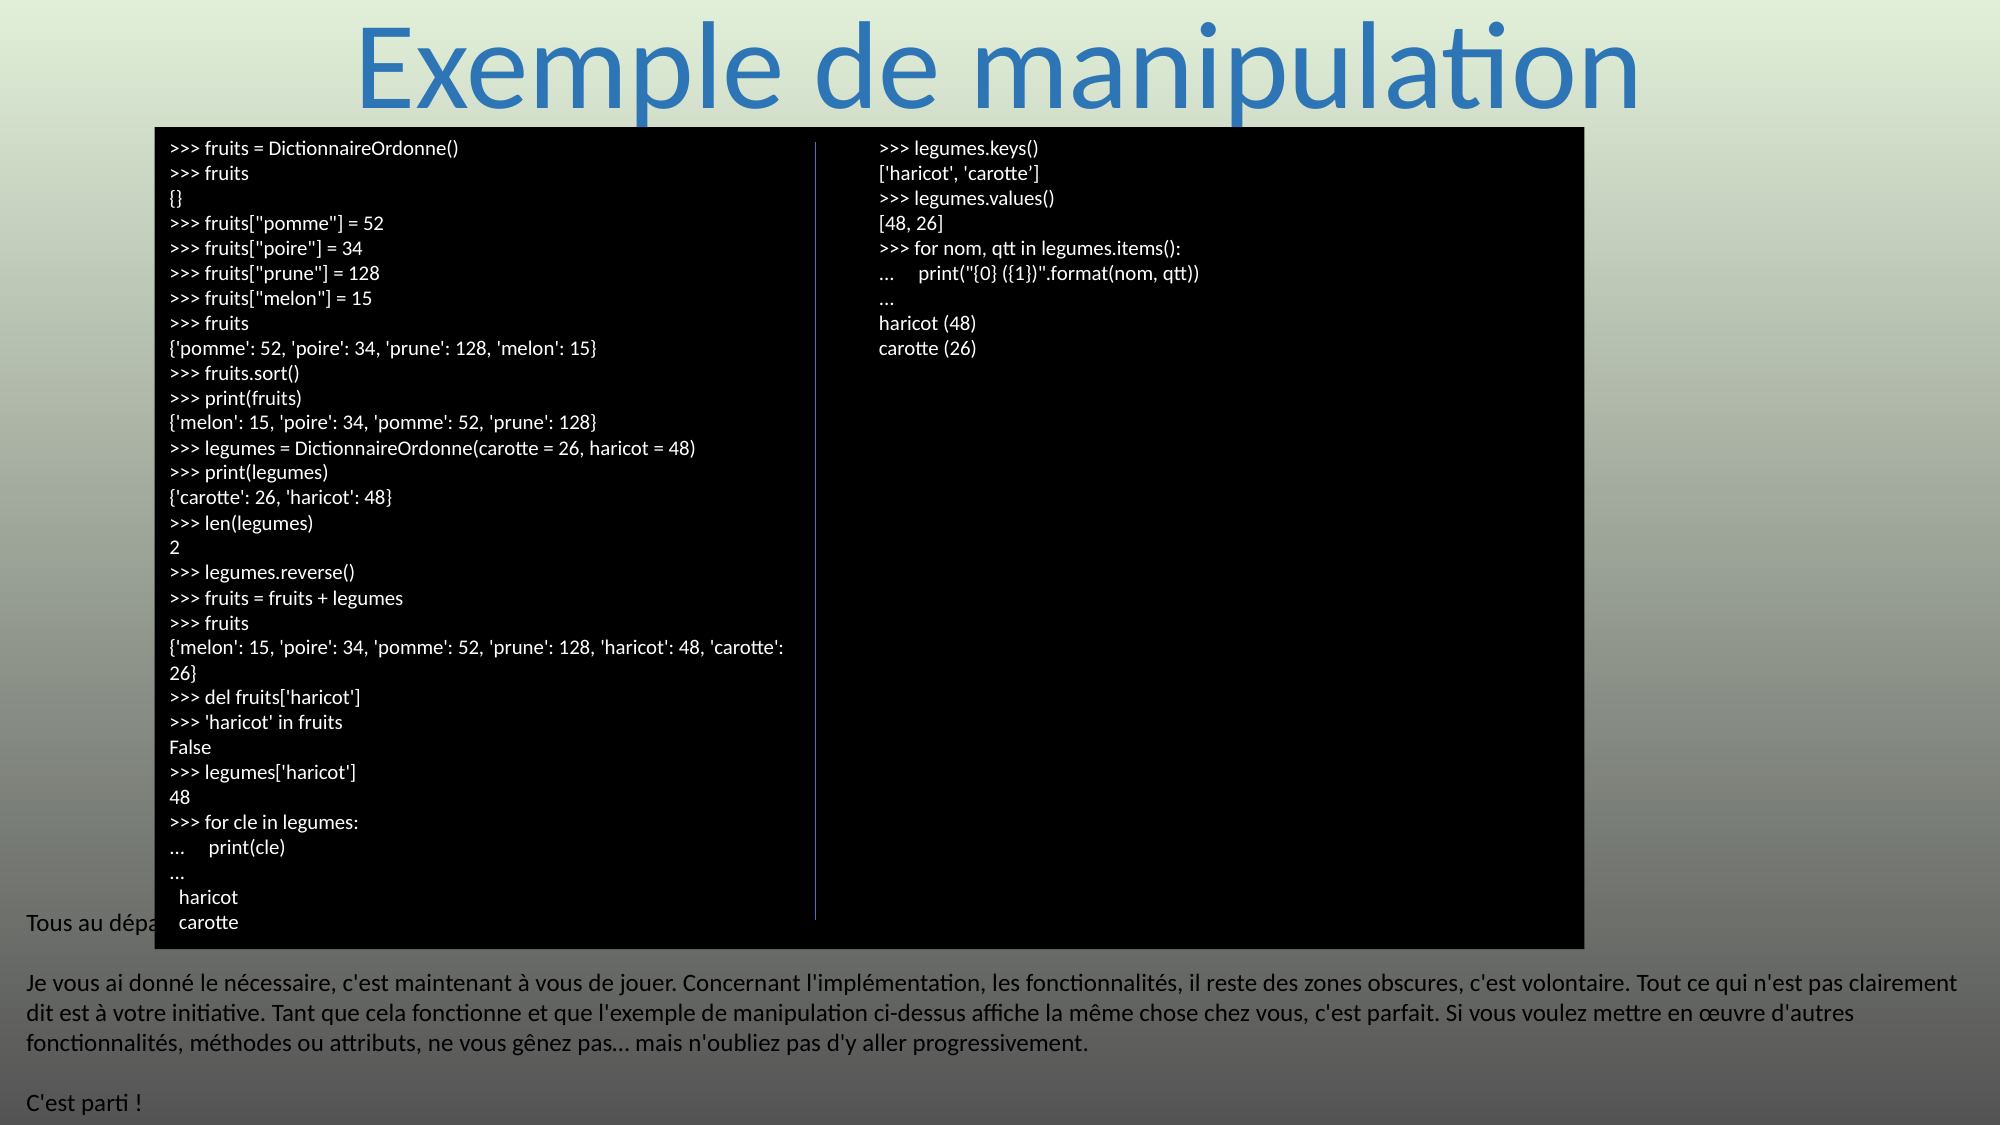

# Exemple de manipulation
>>> fruits = DictionnaireOrdonne()
>>> fruits
{}
>>> fruits["pomme"] = 52
>>> fruits["poire"] = 34
>>> fruits["prune"] = 128
>>> fruits["melon"] = 15
>>> fruits
{'pomme': 52, 'poire': 34, 'prune': 128, 'melon': 15}
>>> fruits.sort()
>>> print(fruits)
{'melon': 15, 'poire': 34, 'pomme': 52, 'prune': 128}
>>> legumes = DictionnaireOrdonne(carotte = 26, haricot = 48)
>>> print(legumes)
{'carotte': 26, 'haricot': 48}
>>> len(legumes)
2
>>> legumes.reverse()
>>> fruits = fruits + legumes
>>> fruits
{'melon': 15, 'poire': 34, 'pomme': 52, 'prune': 128, 'haricot': 48, 'carotte':
26}
>>> del fruits['haricot']
>>> 'haricot' in fruits
False
>>> legumes['haricot']
48
>>> for cle in legumes:
...     print(cle)
...
  haricot
  carotte
  >>> legumes.keys()
  ['haricot', 'carotte’]
  >>> legumes.values()
  [48, 26]
  >>> for nom, qtt in legumes.items():
  ...     print("{0} ({1})".format(nom, qtt))
  ...
  haricot (48)
  carotte (26)

Tous au départ !

Je vous ai donné le nécessaire, c'est maintenant à vous de jouer. Concernant l'implémentation, les fonctionnalités, il reste des zones obscures, c'est volontaire. Tout ce qui n'est pas clairement dit est à votre initiative. Tant que cela fonctionne et que l'exemple de manipulation ci-dessus affiche la même chose chez vous, c'est parfait. Si vous voulez mettre en œuvre d'autres fonctionnalités, méthodes ou attributs, ne vous gênez pas… mais n'oubliez pas d'y aller progressivement.

C'est parti !

438